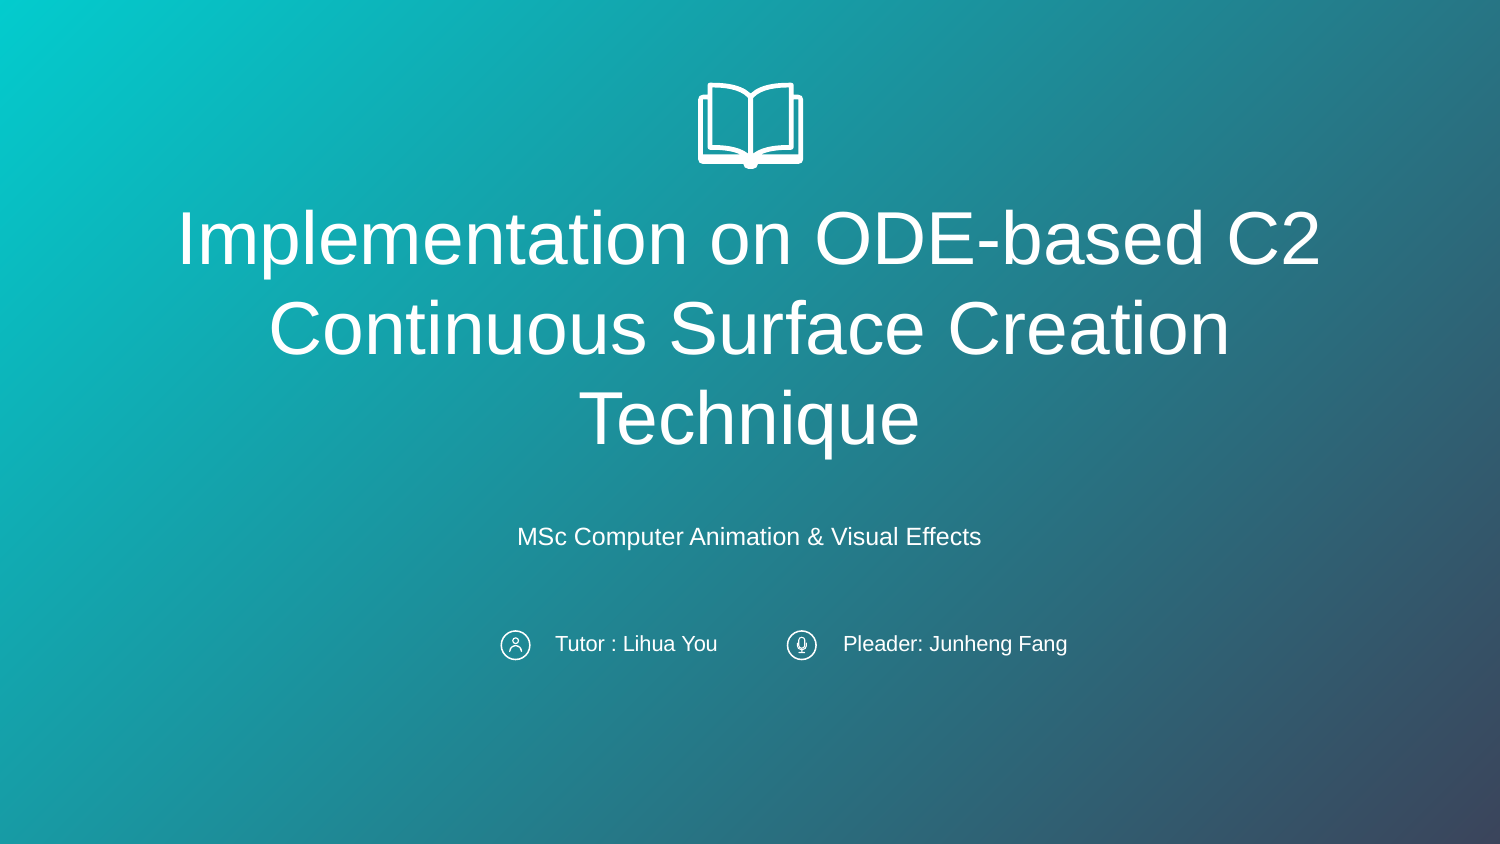

Implementation on ODE-based C2 Continuous Surface Creation Technique
MSc Computer Animation & Visual Effects
Tutor : Lihua You
Pleader: Junheng Fang